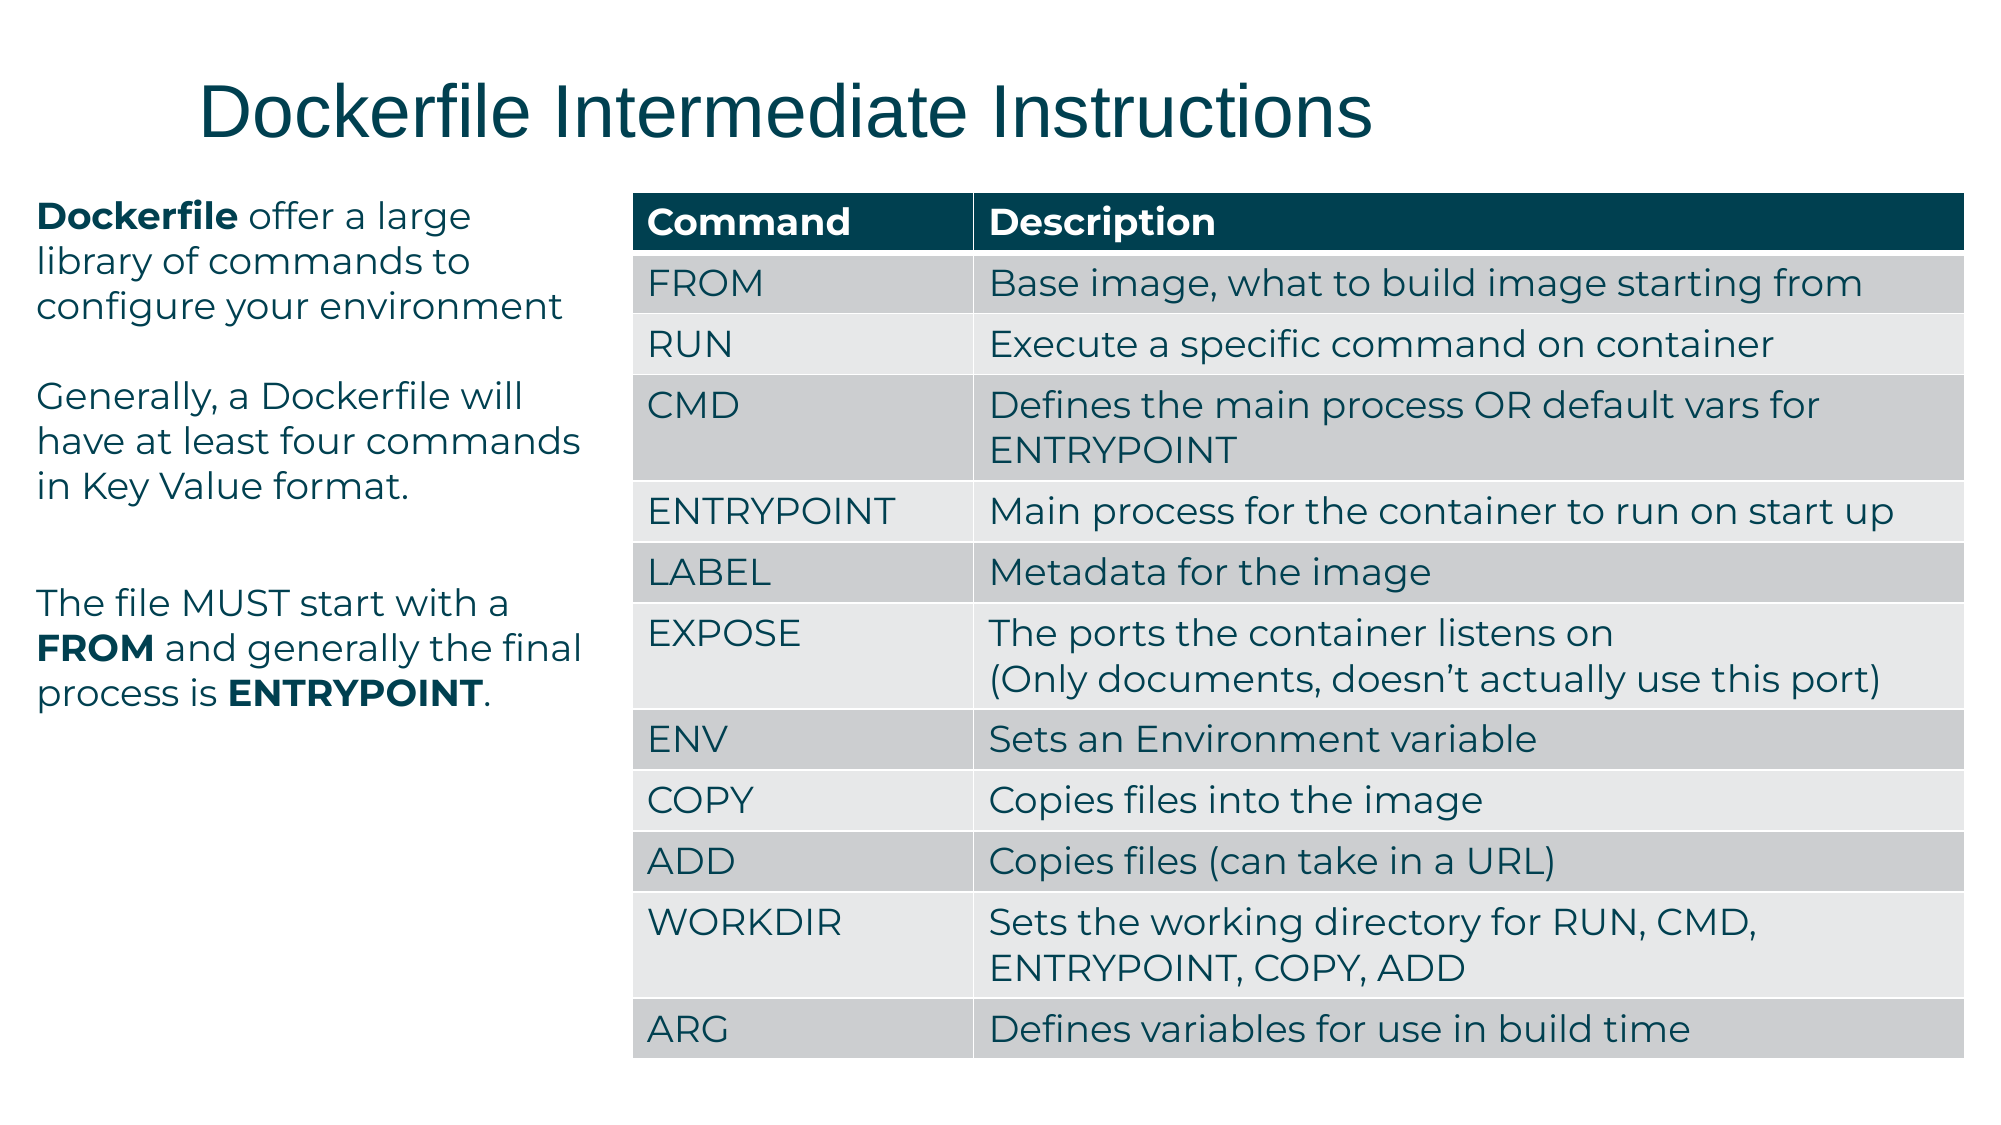

Dockerfile Intermediate Instructions
Dockerfile offer a large library of commands to configure your environment
Generally, a Dockerfile will have at least four commands in Key Value format.

The file MUST start with a FROM and generally the final process is ENTRYPOINT.
| Command | Description |
| --- | --- |
| FROM | Base image, what to build image starting from |
| RUN | Execute a specific command on container |
| CMD | Defines the main process OR default vars for ENTRYPOINT |
| ENTRYPOINT | Main process for the container to run on start up |
| LABEL | Metadata for the image |
| EXPOSE | The ports the container listens on (Only documents, doesn’t actually use this port) |
| ENV | Sets an Environment variable |
| COPY | Copies files into the image |
| ADD | Copies files (can take in a URL) |
| WORKDIR | Sets the working directory for RUN, CMD, ENTRYPOINT, COPY, ADD |
| ARG | Defines variables for use in build time |